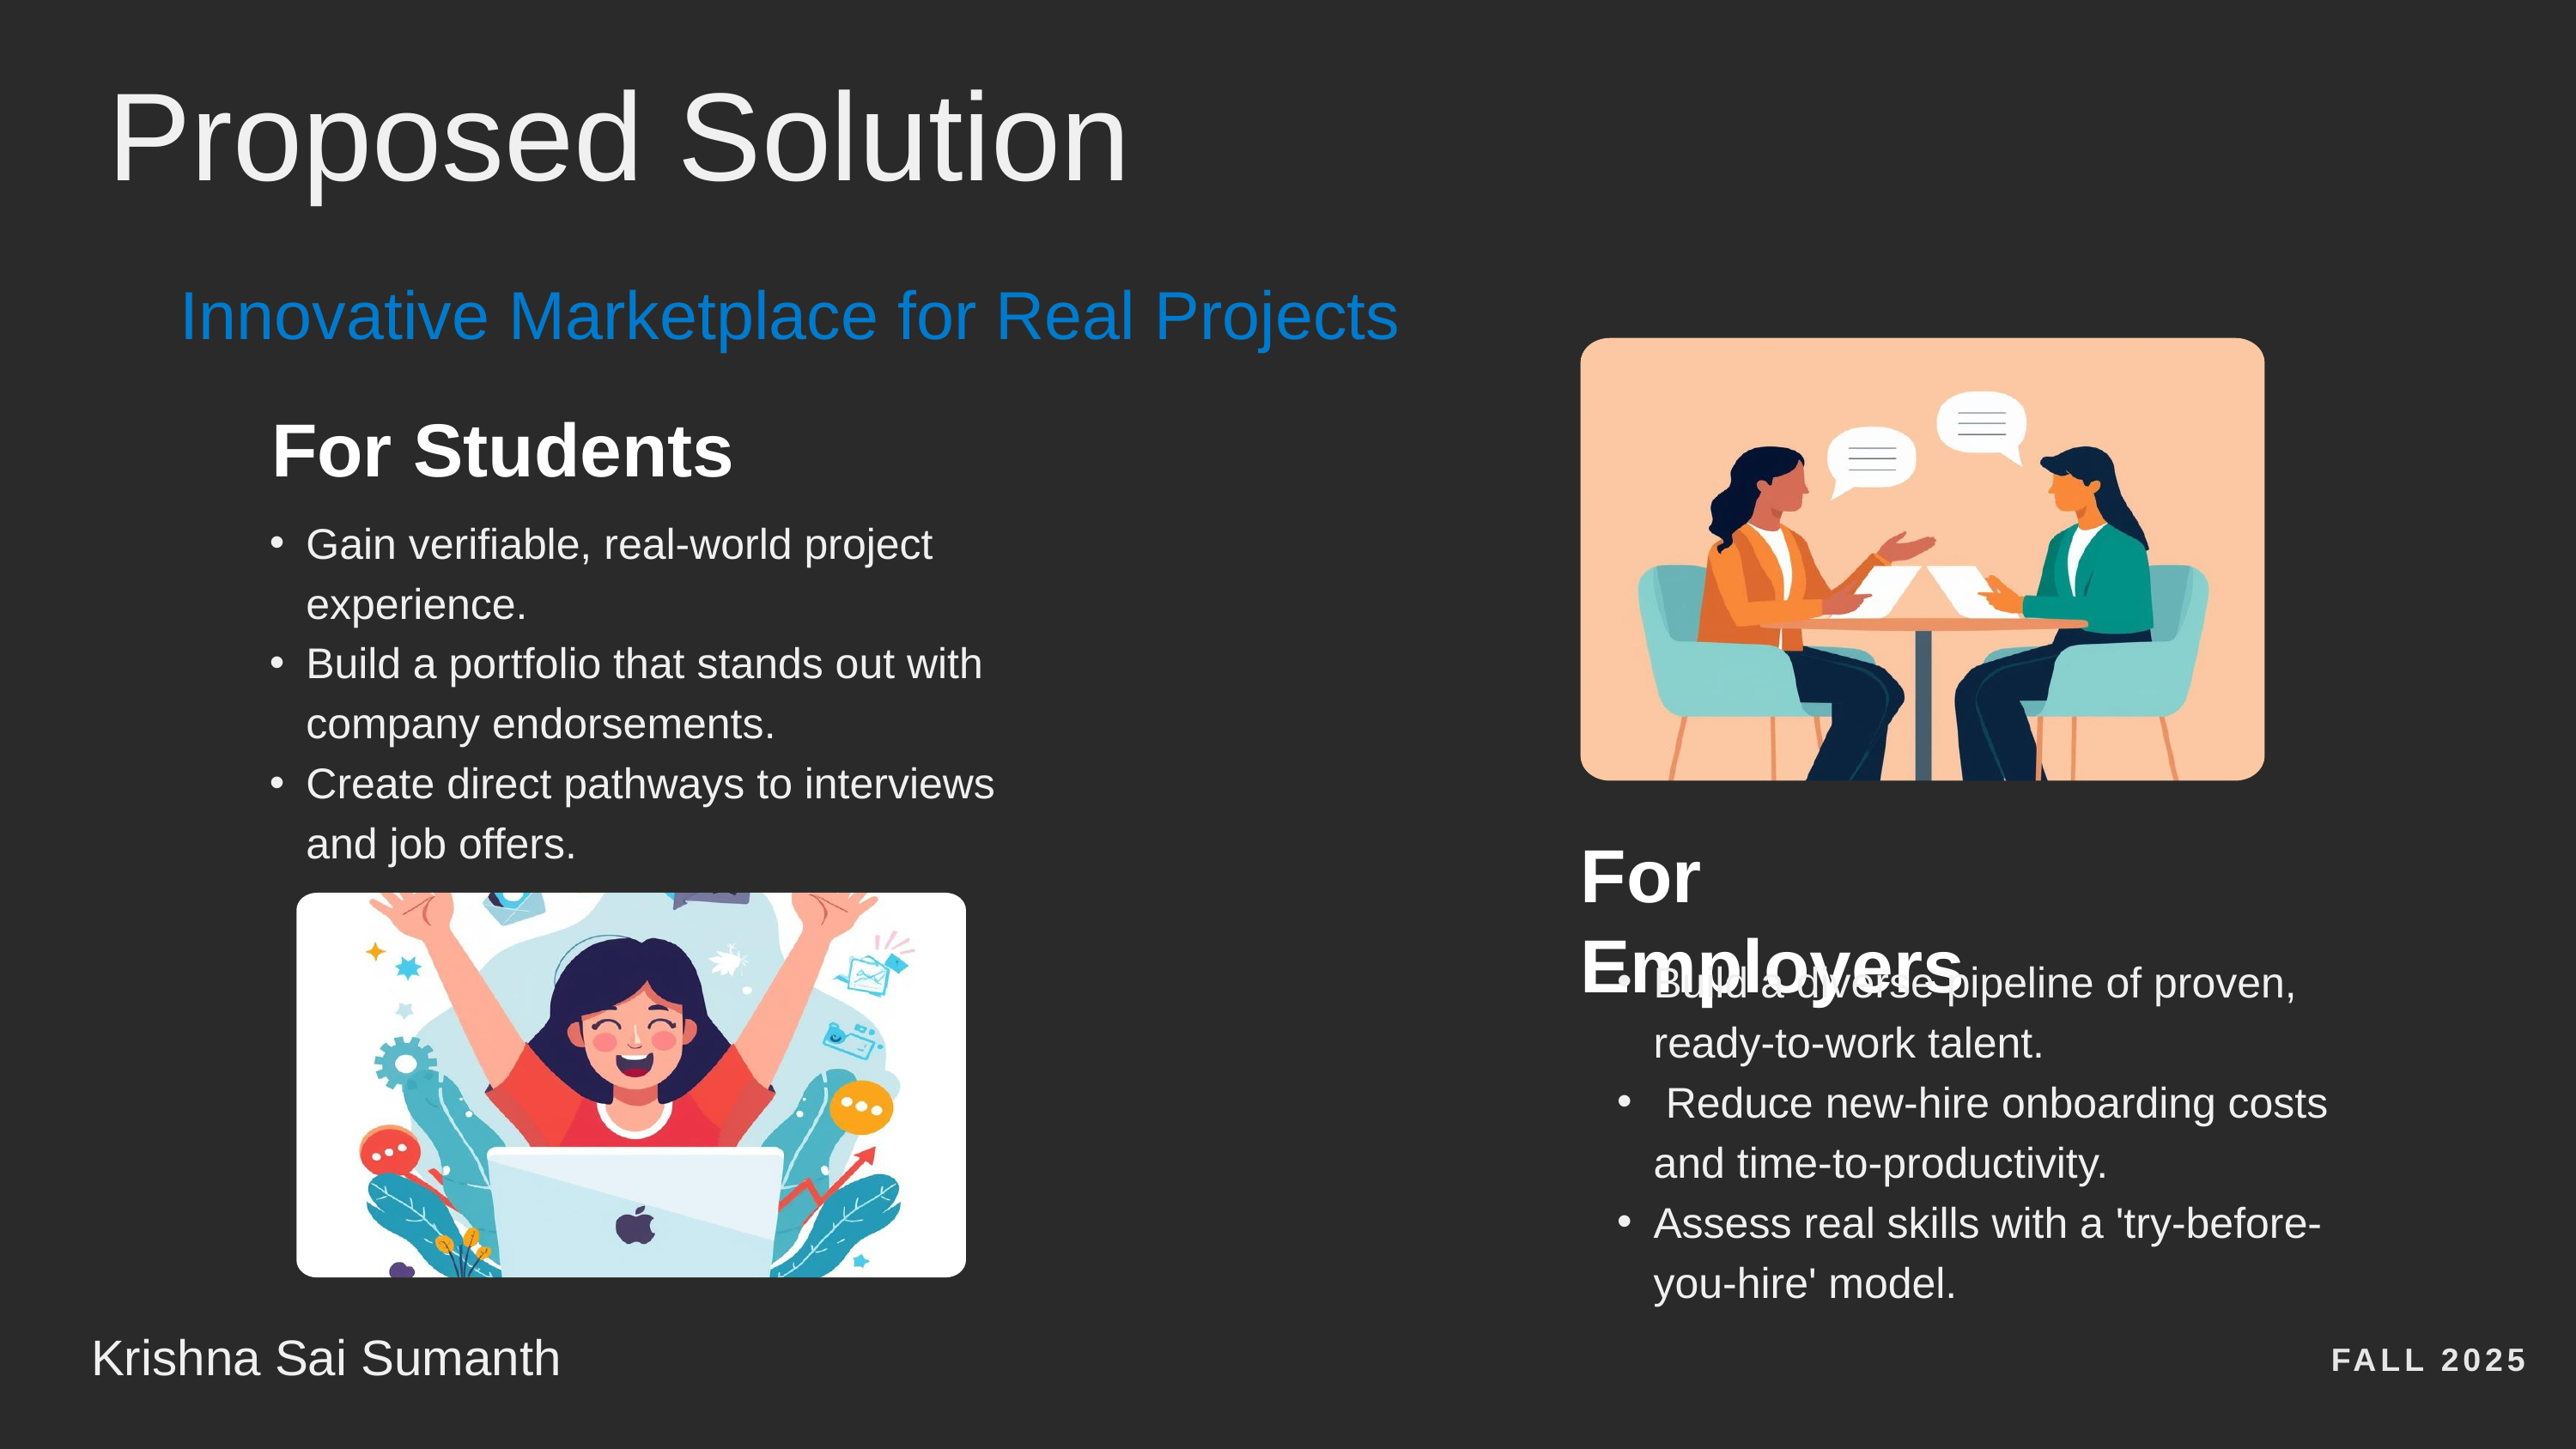

Proposed Solution
Innovative Marketplace for Real Projects

For Students
Gain verifiable, real-world project experience.
Build a portfolio that stands out with company endorsements.
Create direct pathways to interviews and job offers.

For Employers

Build a diverse pipeline of proven, ready-to-work talent.
 Reduce new-hire onboarding costs and time-to-productivity.
Assess real skills with a 'try-before-you-hire' model.
Krishna Sai Sumanth
FALL 2025